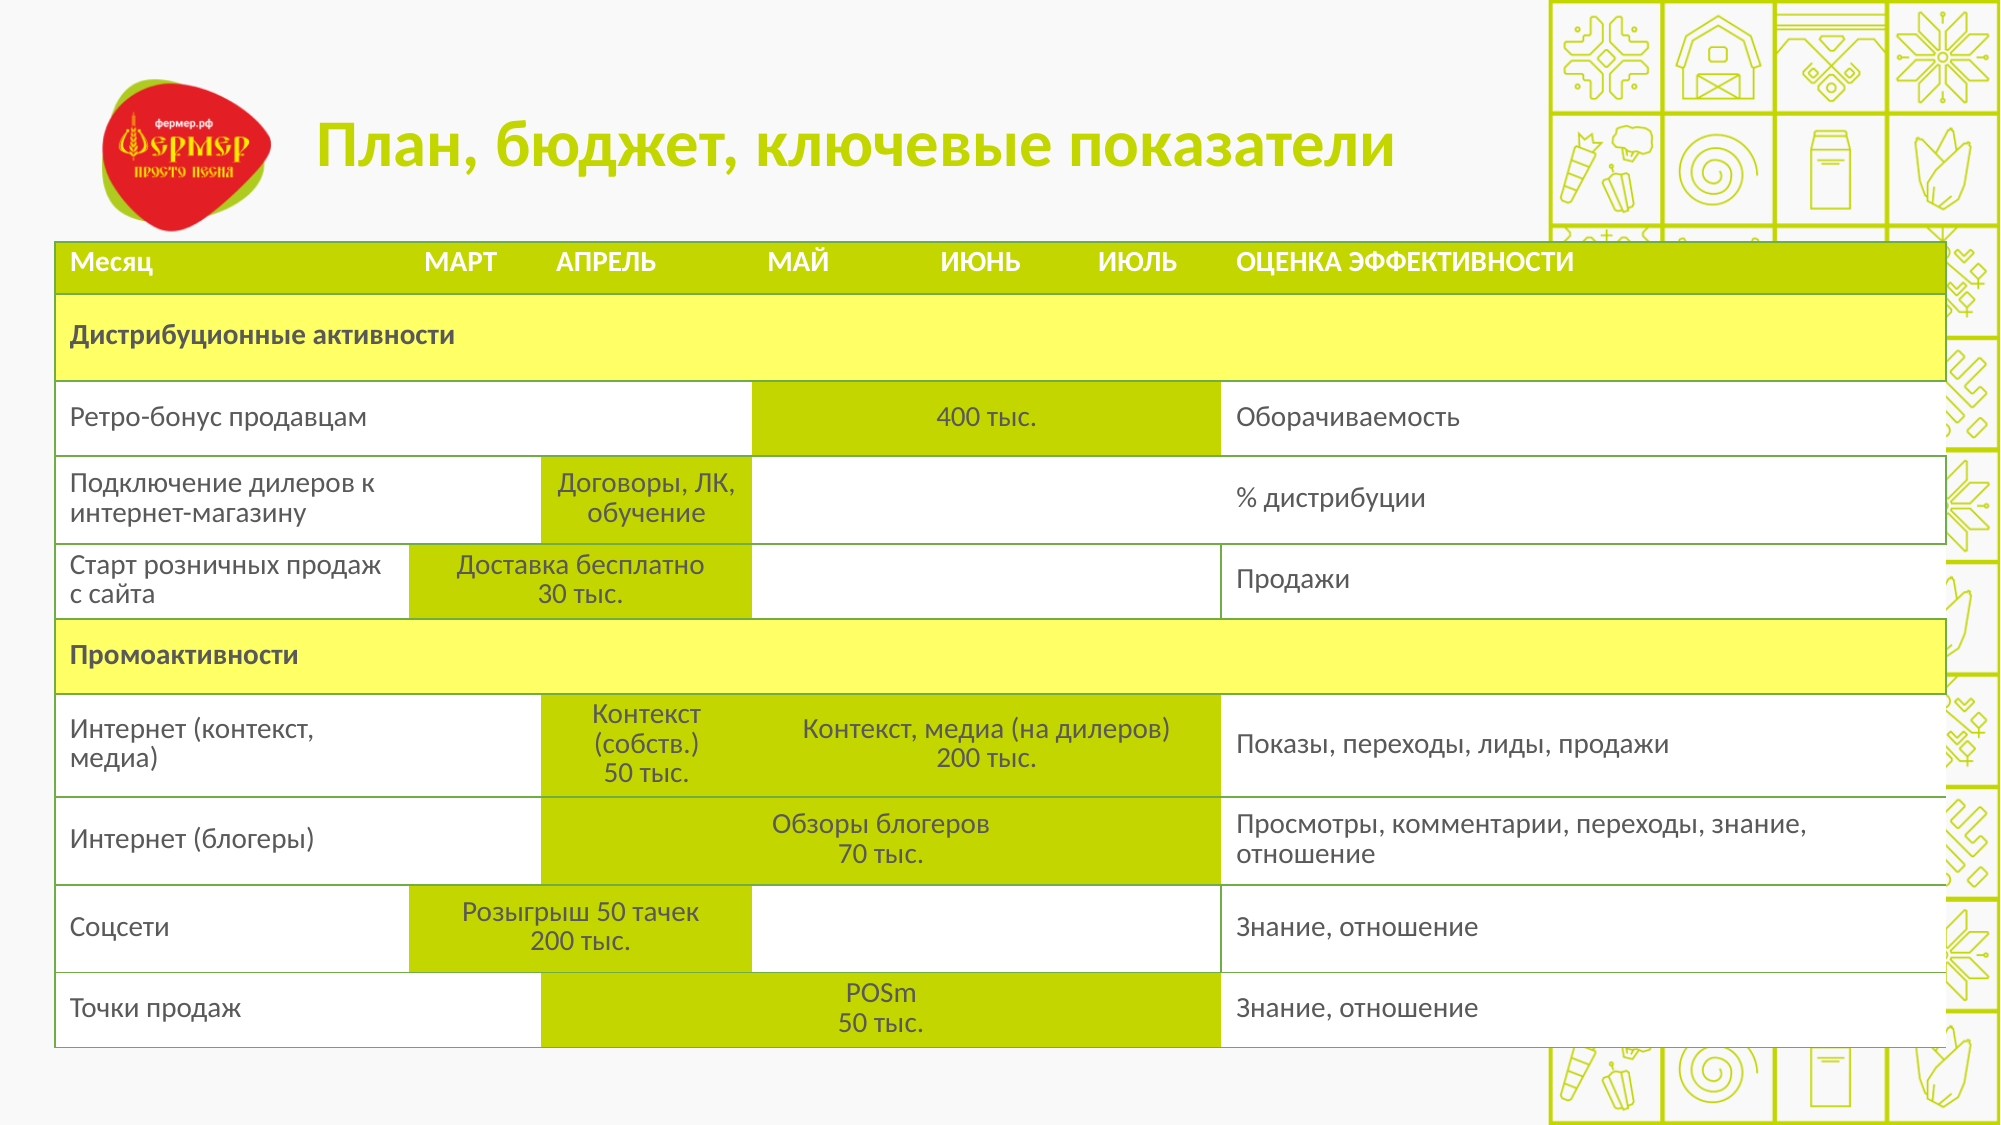

# План, бюджет, ключевые показатели
| Месяц | МАРТ | АПРЕЛЬ | МАЙ | ИЮНЬ | ИЮЛЬ | ОЦЕНКА ЭФФЕКТИВНОСТИ |
| --- | --- | --- | --- | --- | --- | --- |
| Дистрибуционные активности |  |  |  |  |  |  |
| Ретро-бонус продавцам |  |  | 400 тыс. |  |  | Оборачиваемость |
| Подключение дилеров к интернет-магазину |  | Договоры, ЛК, обучение |  |  |  | % дистрибуции |
| Старт розничных продаж с сайта | Доставка бесплатно 30 тыс. |  |  |  |  | Продажи |
| Промоактивности |  |  |  |  |  |  |
| Интернет (контекст, медиа) |  | Контекст (собств.) 50 тыс. | Контекст, медиа (на дилеров) 200 тыс. |  |  | Показы, переходы, лиды, продажи |
| Интернет (блогеры) |  | Обзоры блогеров 70 тыс. |  |  |  | Просмотры, комментарии, переходы, знание, отношение |
| Соцсети | Розыгрыш 50 тачек 200 тыс. |  |  |  |  | Знание, отношение |
| Точки продаж |  | POSm 50 тыс. |  |  |  | Знание, отношение |